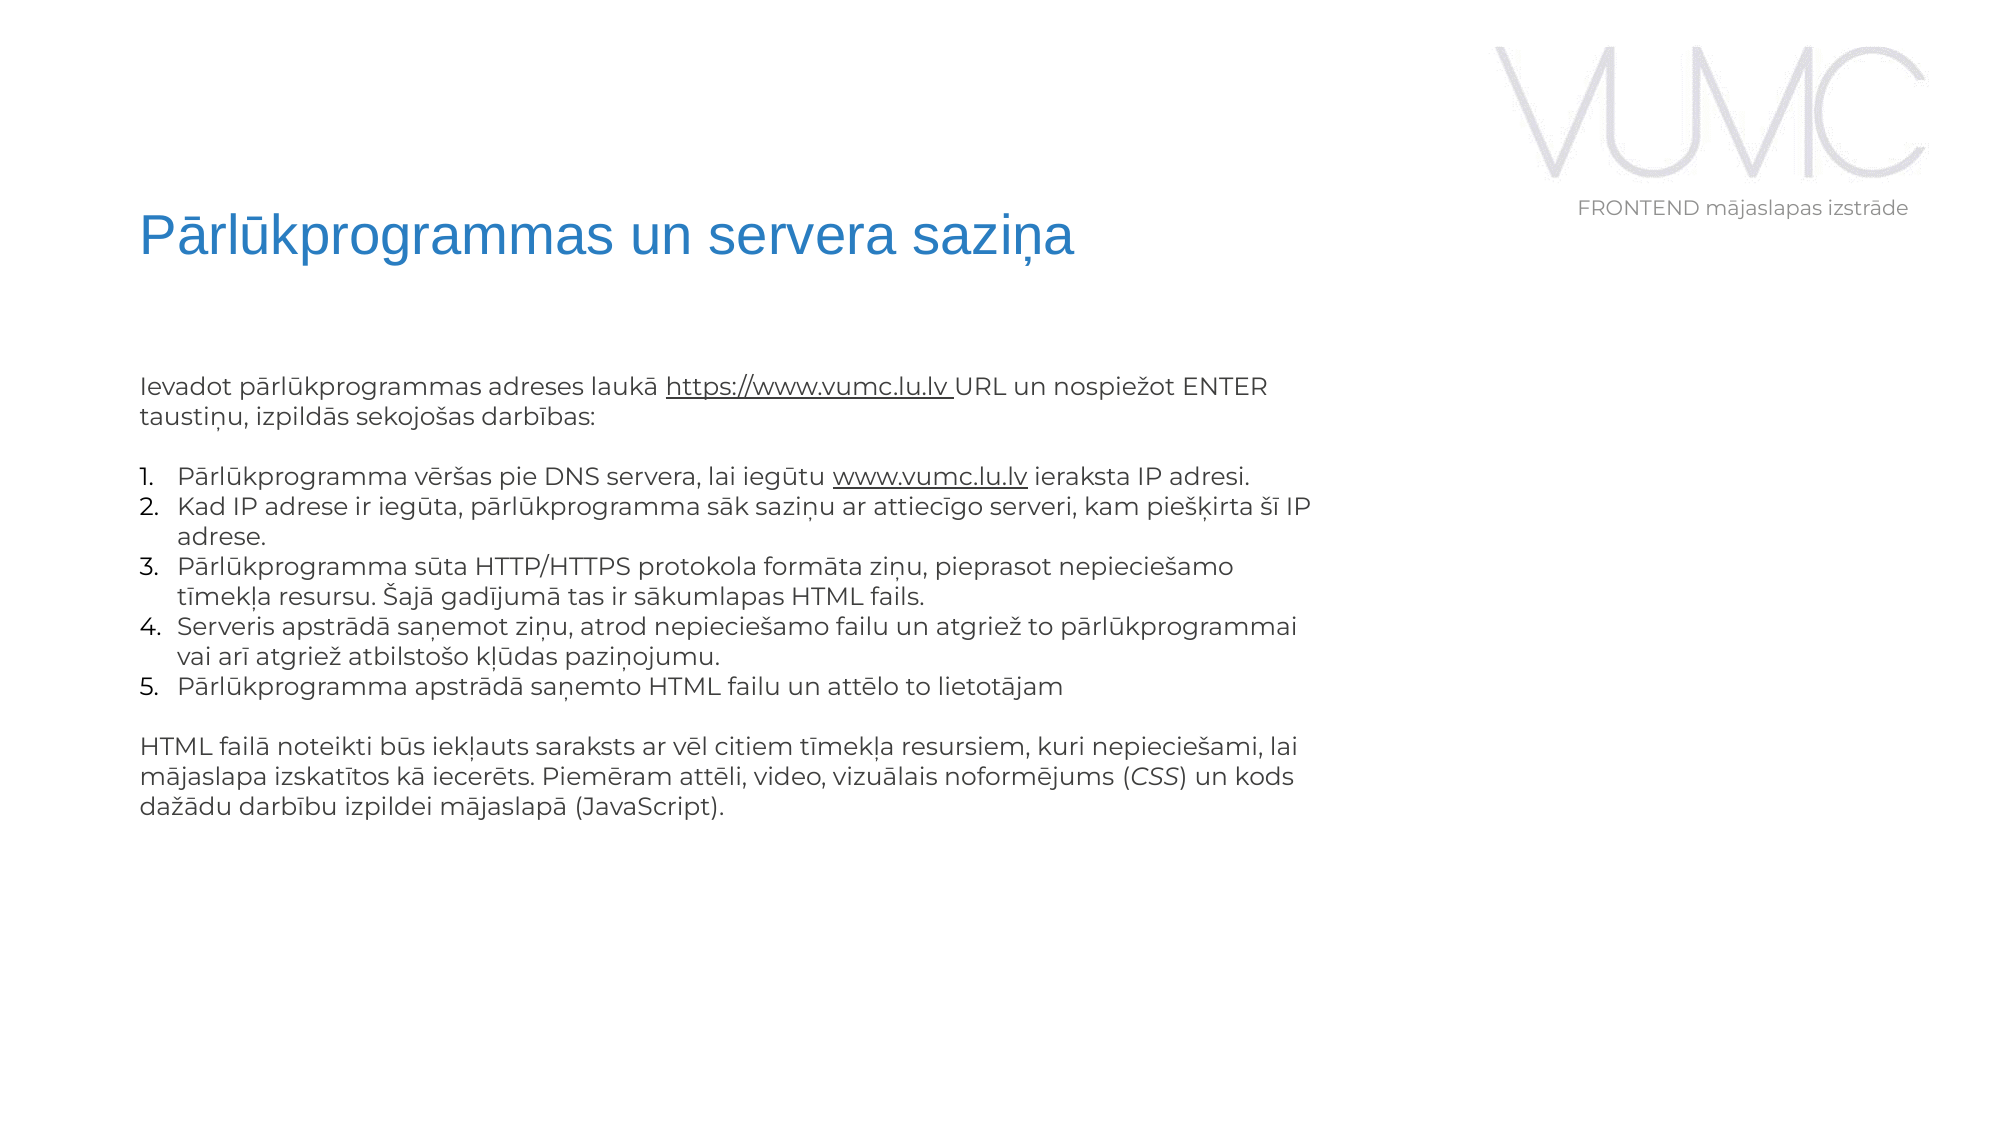

FRONTEND mājaslapas izstrāde
Pārlūkprogrammas un servera saziņa
Ievadot pārlūkprogrammas adreses laukā https://www.vumc.lu.lv URL un nospiežot ENTER taustiņu, izpildās sekojošas darbības:

Pārlūkprogramma vēršas pie DNS servera, lai iegūtu www.vumc.lu.lv ieraksta IP adresi.
Kad IP adrese ir iegūta, pārlūkprogramma sāk saziņu ar attiecīgo serveri, kam piešķirta šī IP adrese.
Pārlūkprogramma sūta HTTP/HTTPS protokola formāta ziņu, pieprasot nepieciešamo tīmekļa resursu. Šajā gadījumā tas ir sākumlapas HTML fails.
Serveris apstrādā saņemot ziņu, atrod nepieciešamo failu un atgriež to pārlūkprogrammai vai arī atgriež atbilstošo kļūdas paziņojumu.
Pārlūkprogramma apstrādā saņemto HTML failu un attēlo to lietotājam

HTML failā noteikti būs iekļauts saraksts ar vēl citiem tīmekļa resursiem, kuri nepieciešami, lai mājaslapa izskatītos kā iecerēts. Piemēram attēli, video, vizuālais noformējums (CSS) un kods dažādu darbību izpildei mājaslapā (JavaScript).

16